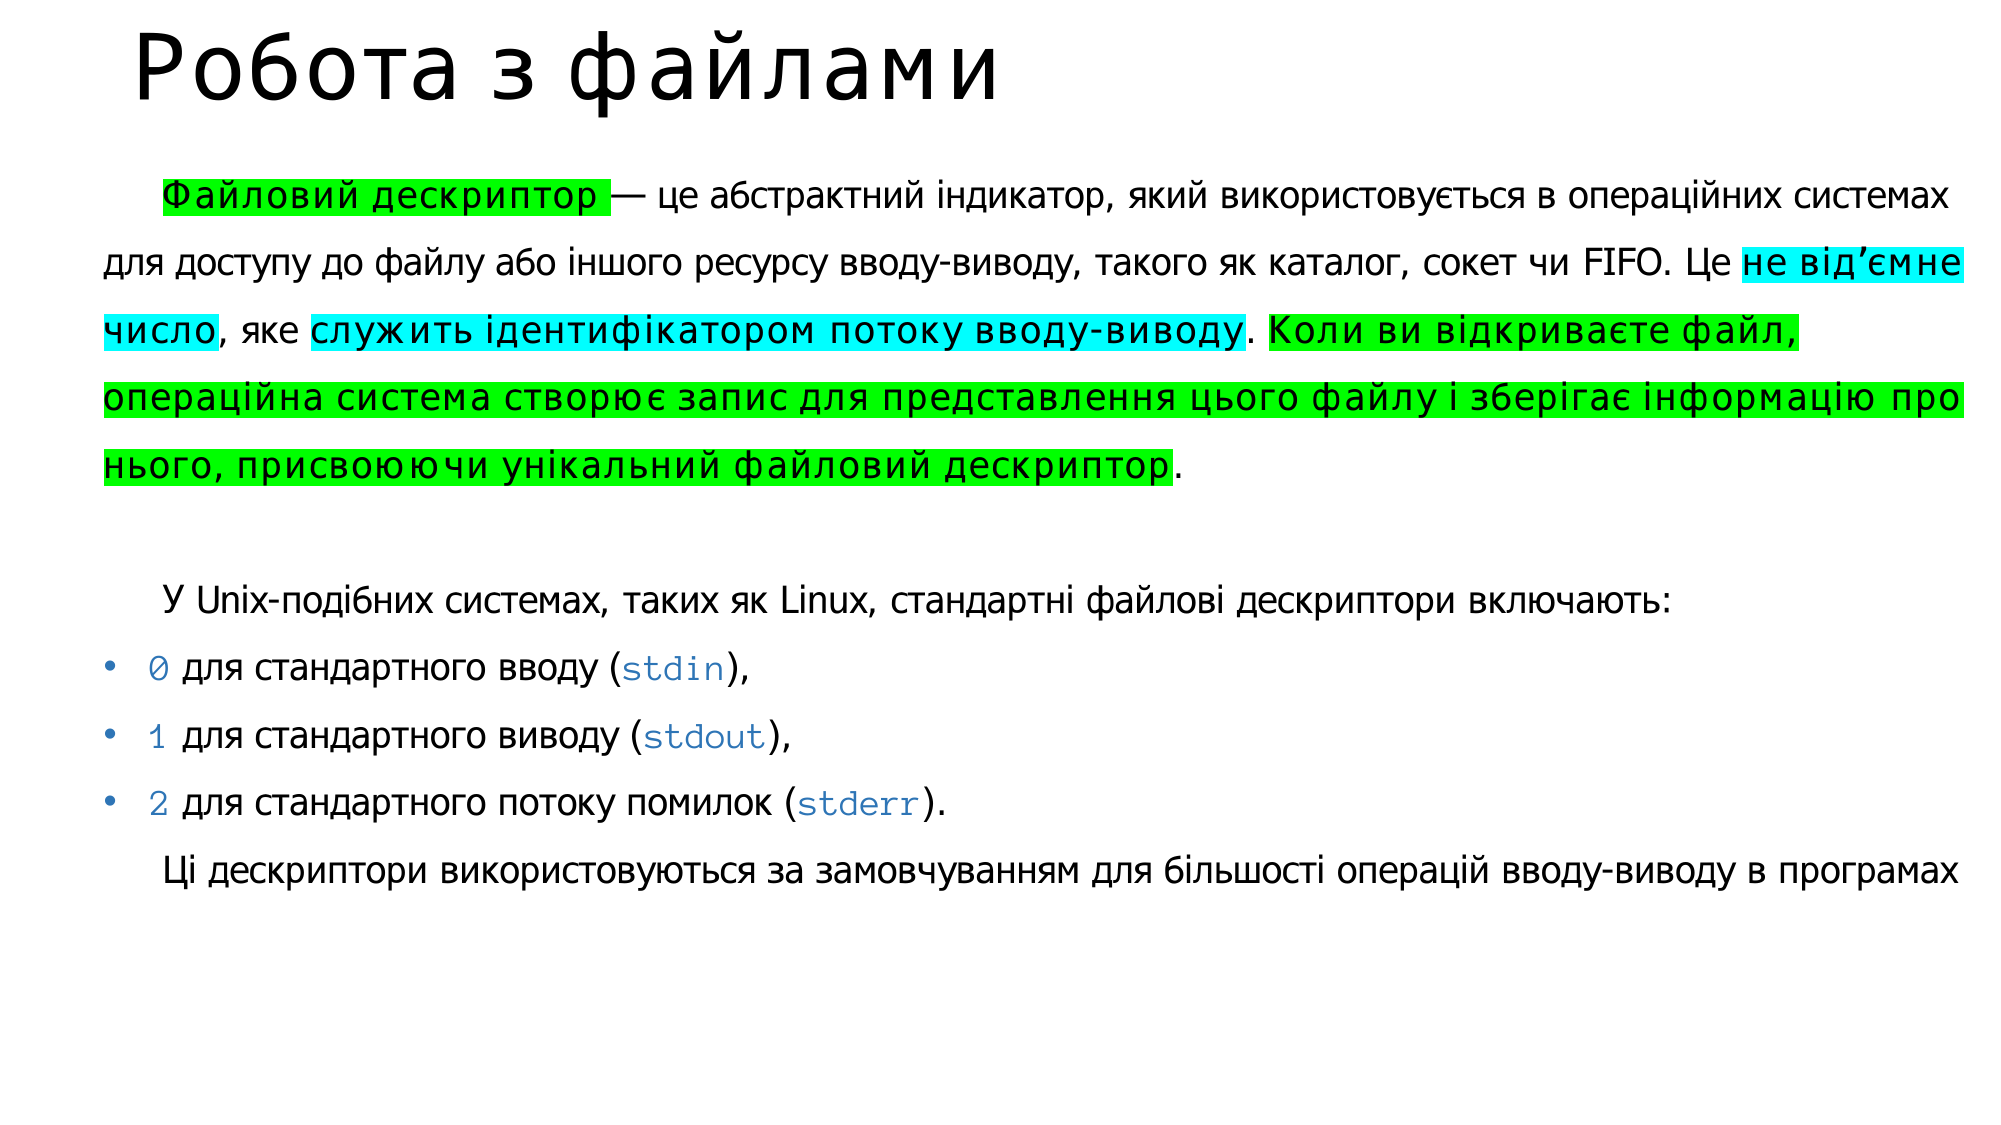

# Робота з файлами
Файловий дескриптор — це абстрактний індикатор, який використовується в операційних системах для доступу до файлу або іншого ресурсу вводу-виводу, такого як каталог, сокет чи FIFO. Це не від’ємне число, яке служить ідентифікатором потоку вводу-виводу. Коли ви відкриваєте файл, операційна система створює запис для представлення цього файлу і зберігає інформацію про нього, присвоюючи унікальний файловий дескриптор.

У Unix-подібних системах, таких як Linux, стандартні файлові дескриптори включають:
0 для стандартного вводу (stdin),
1 для стандартного виводу (stdout),
2 для стандартного потоку помилок (stderr).
Ці дескриптори використовуються за замовчуванням для більшості операцій вводу-виводу в програмах